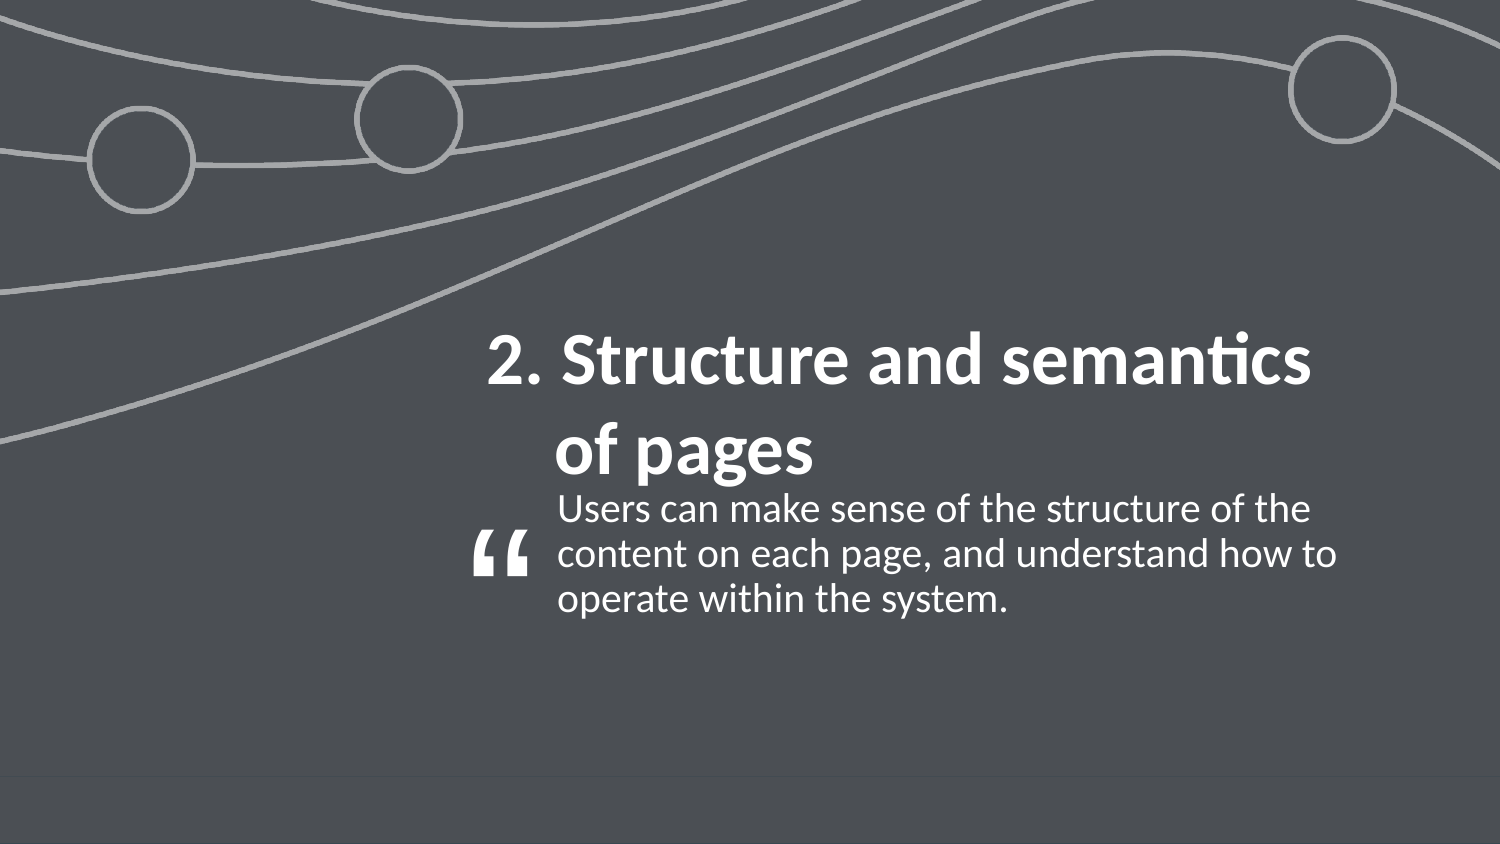

# 2. Structure and semantics of pages
“
Users can make sense of the structure of the
content on each page, and understand how to operate within the system.